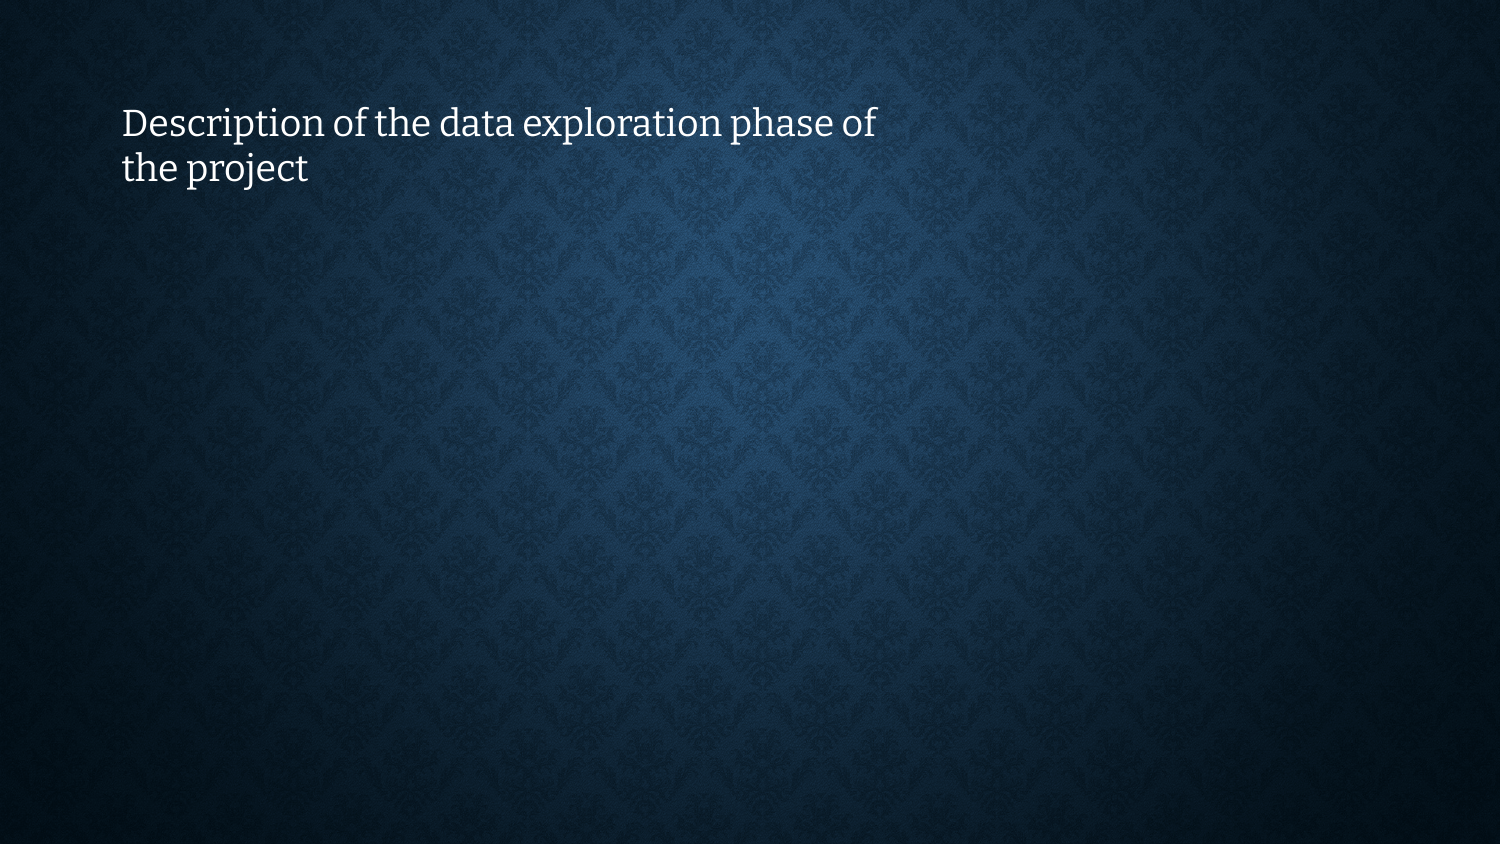

Description of the data exploration phase of the project